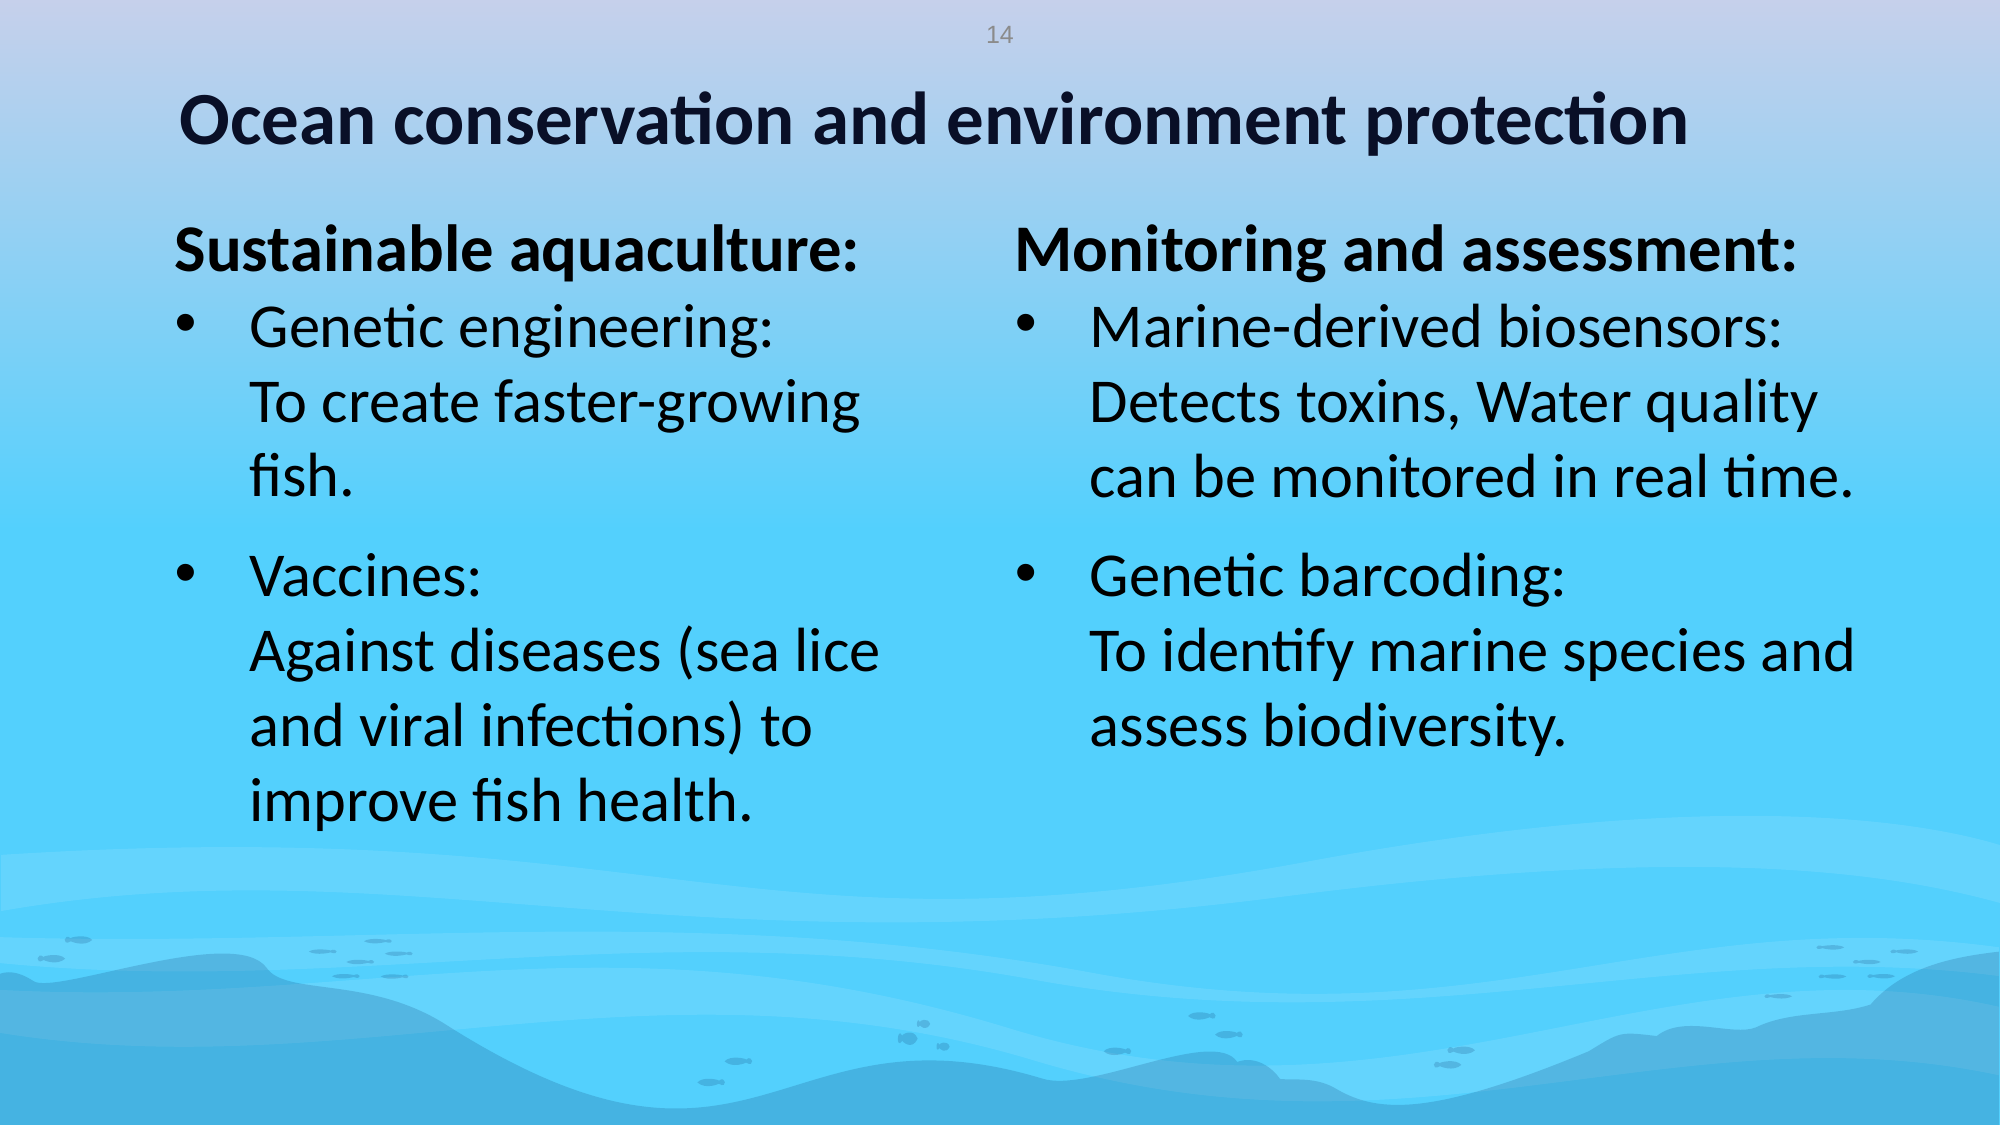

14
Ocean conservation and environment protection
Sustainable aquaculture:
Genetic engineering:
To create faster-growing fish.
Vaccines:
Against diseases (sea lice and viral infections) to improve fish health.
Monitoring and assessment:
Marine-derived biosensors: Detects toxins, Water quality can be monitored in real time.
Genetic barcoding:
To identify marine species and assess biodiversity.